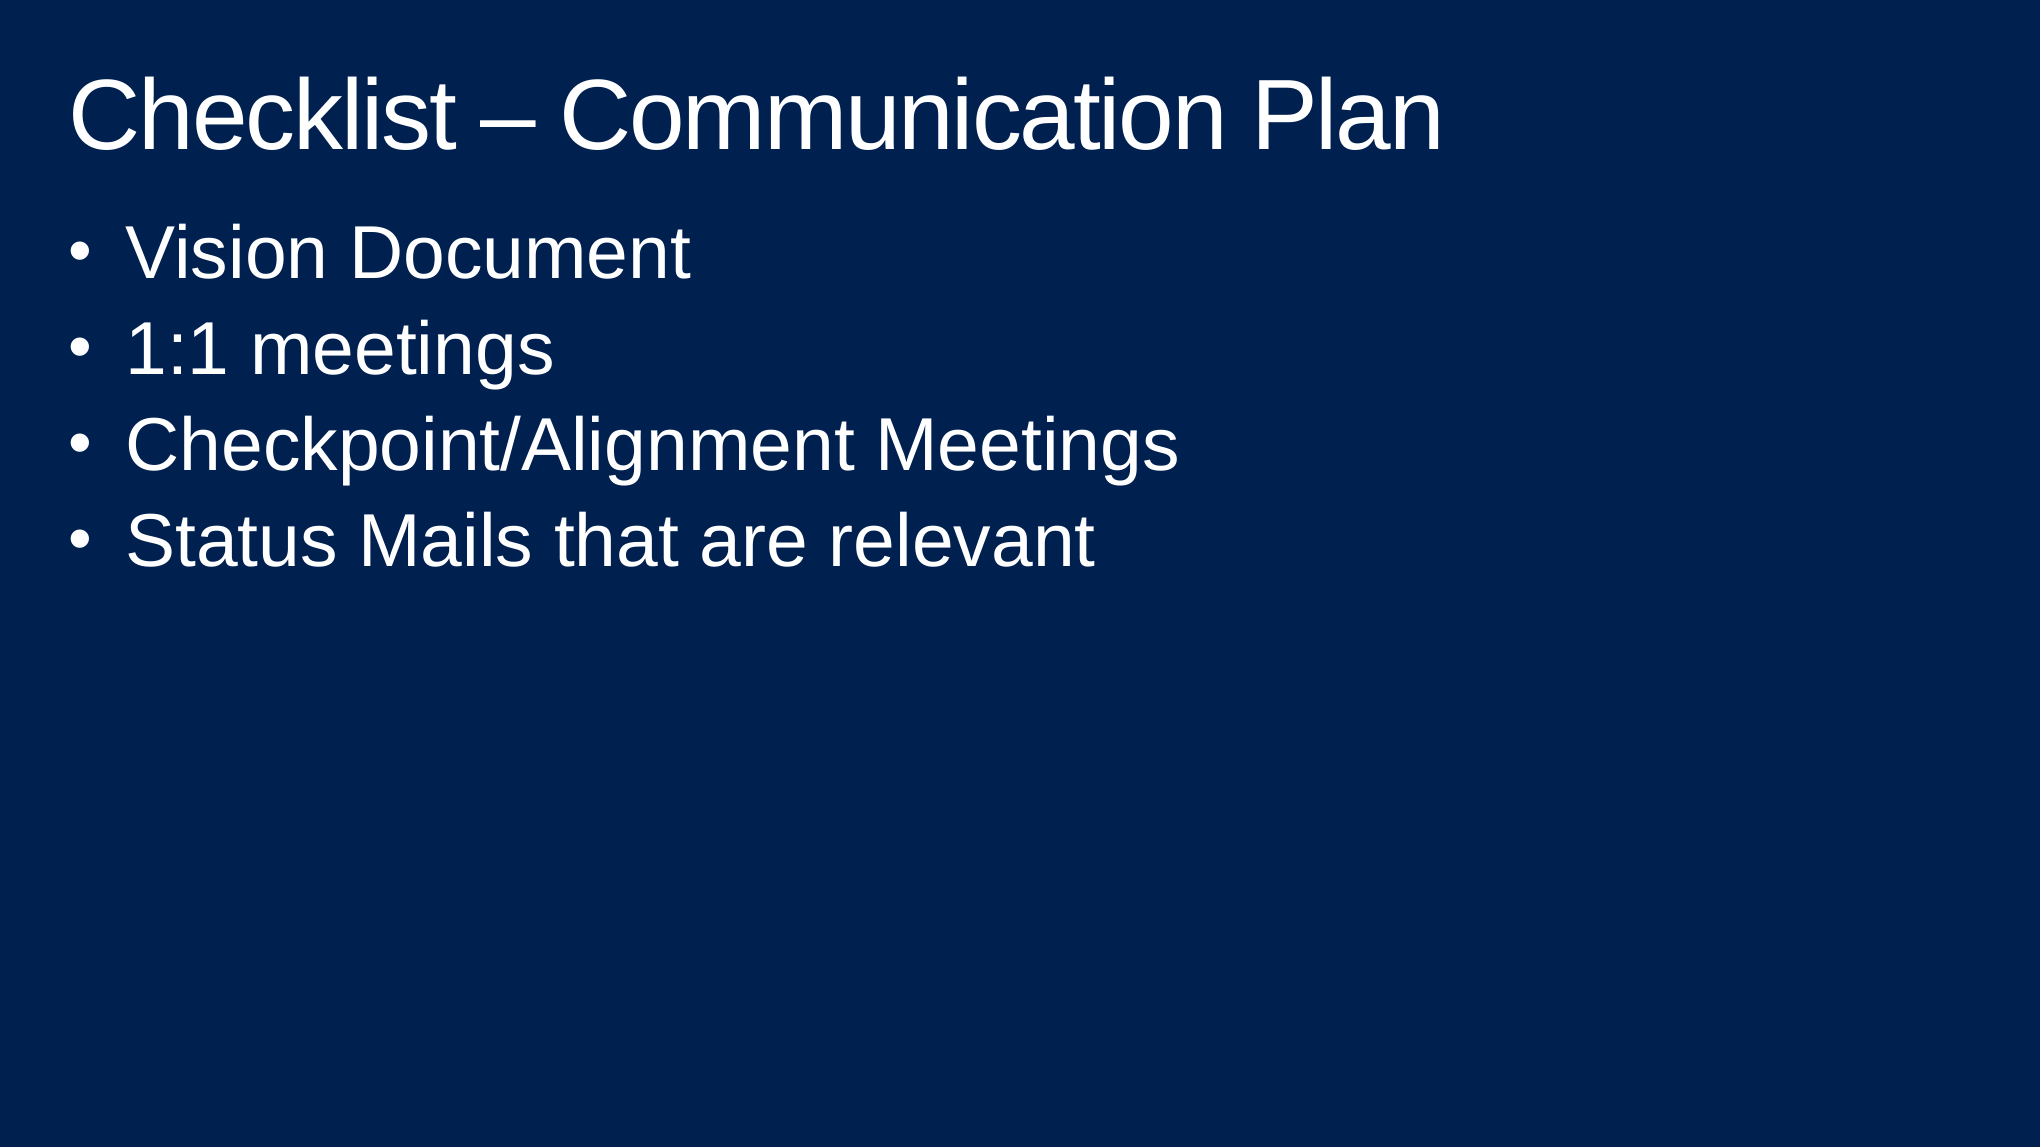

# Checklist – Communication Plan
Vision Document
1:1 meetings
Checkpoint/Alignment Meetings
Status Mails that are relevant